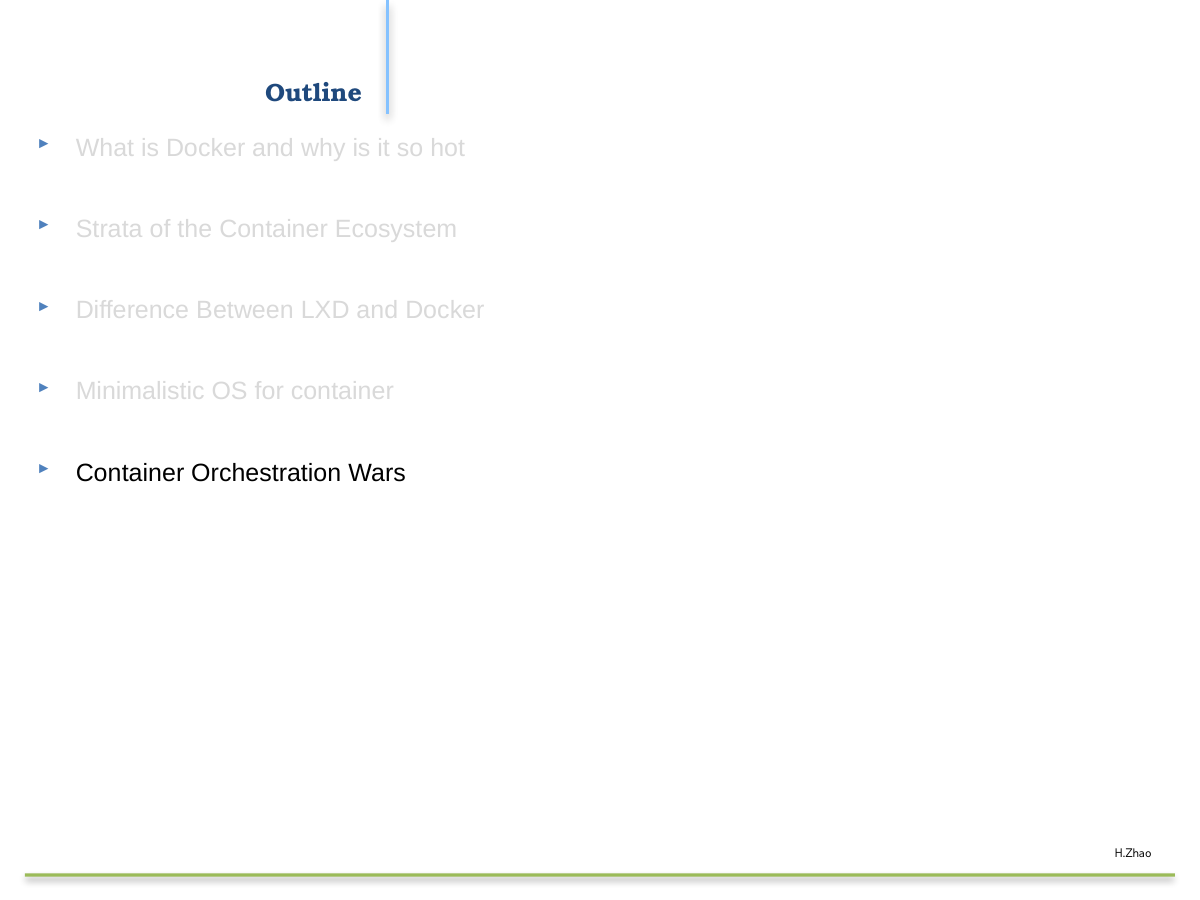

# Outline

What is Docker and why is it so hot

Strata of the Container Ecosystem

Difference Between LXD and Docker

Minimalistic OS for container

Container Orchestration Wars